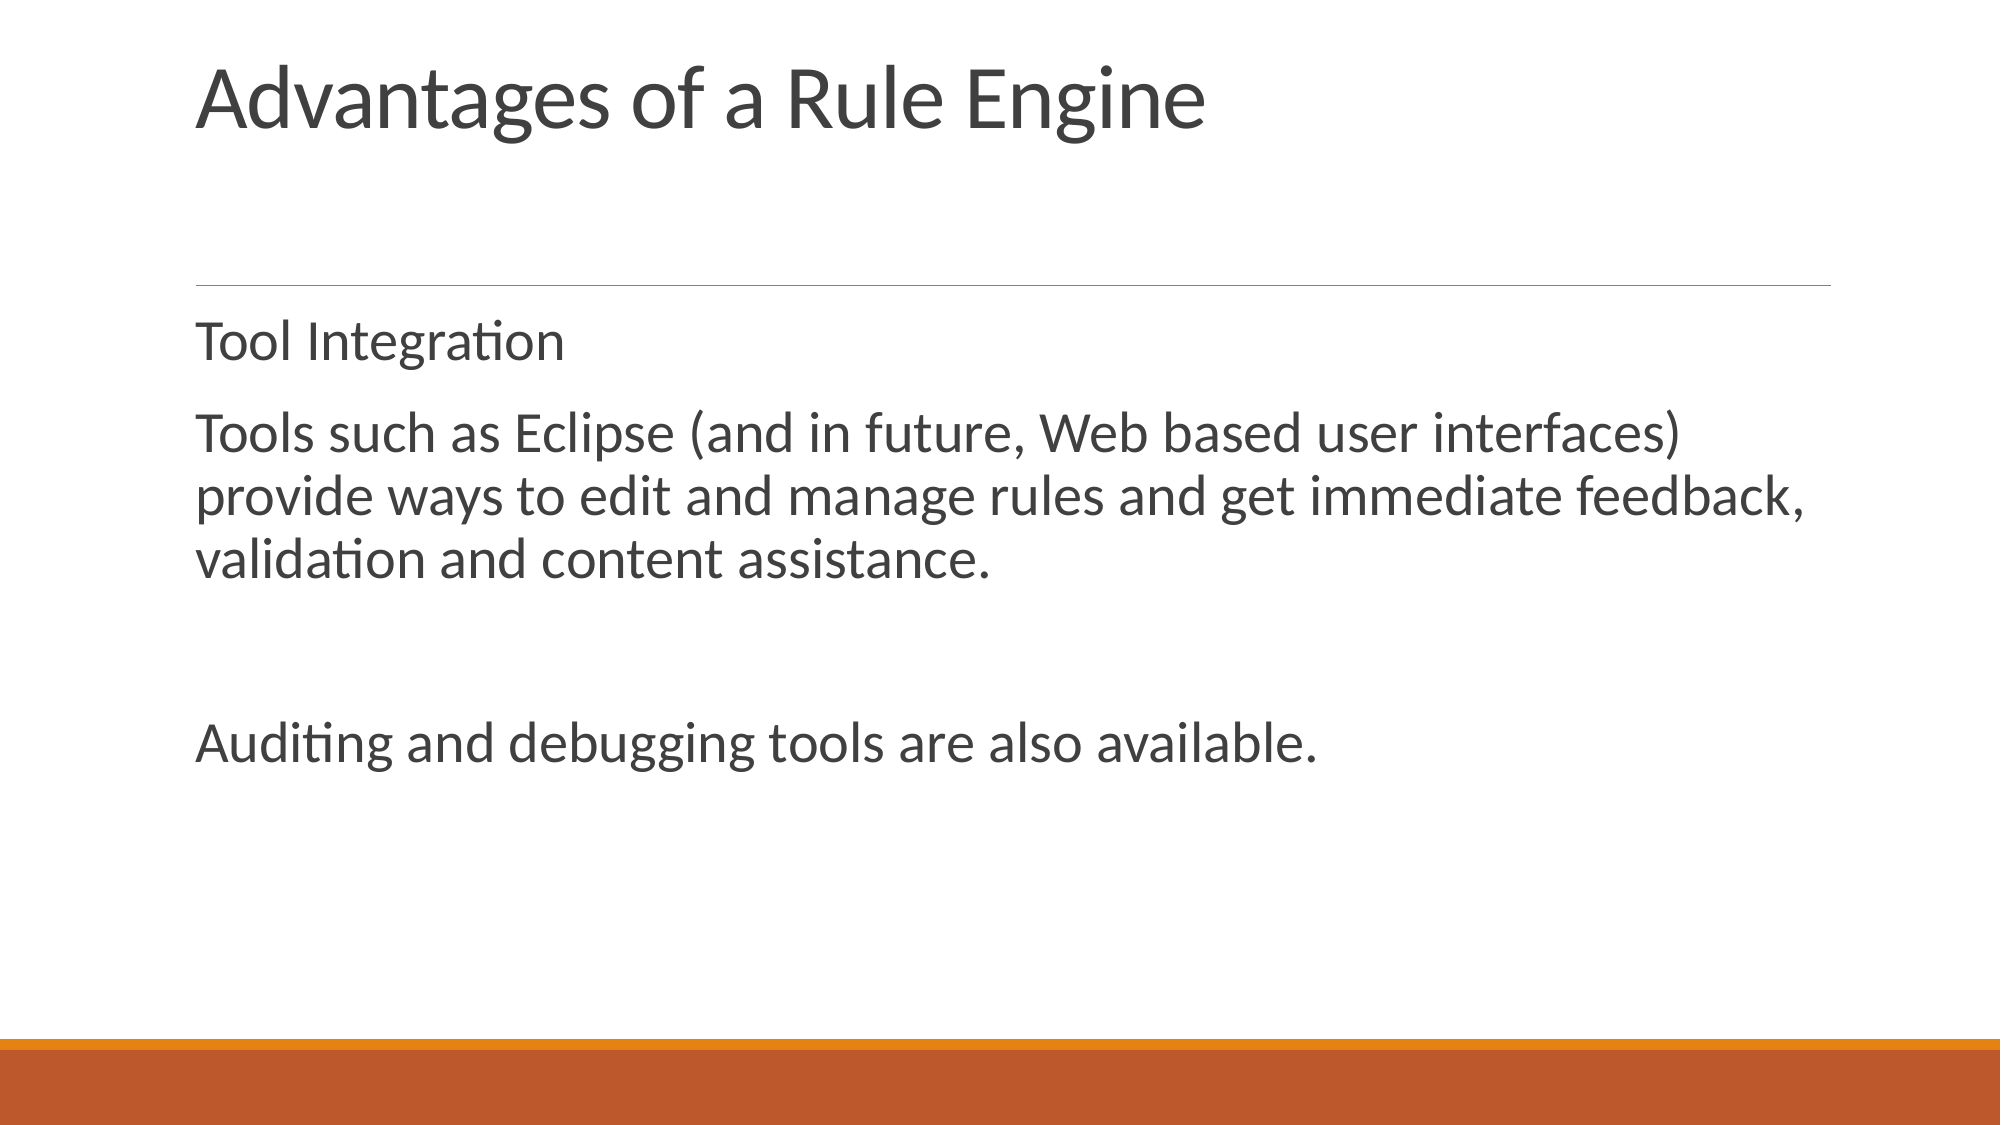

# Advantages of a Rule Engine
Tool Integration
Tools such as Eclipse (and in future, Web based user interfaces) provide ways to edit and manage rules and get immediate feedback, validation and content assistance.

Auditing and debugging tools are also available.